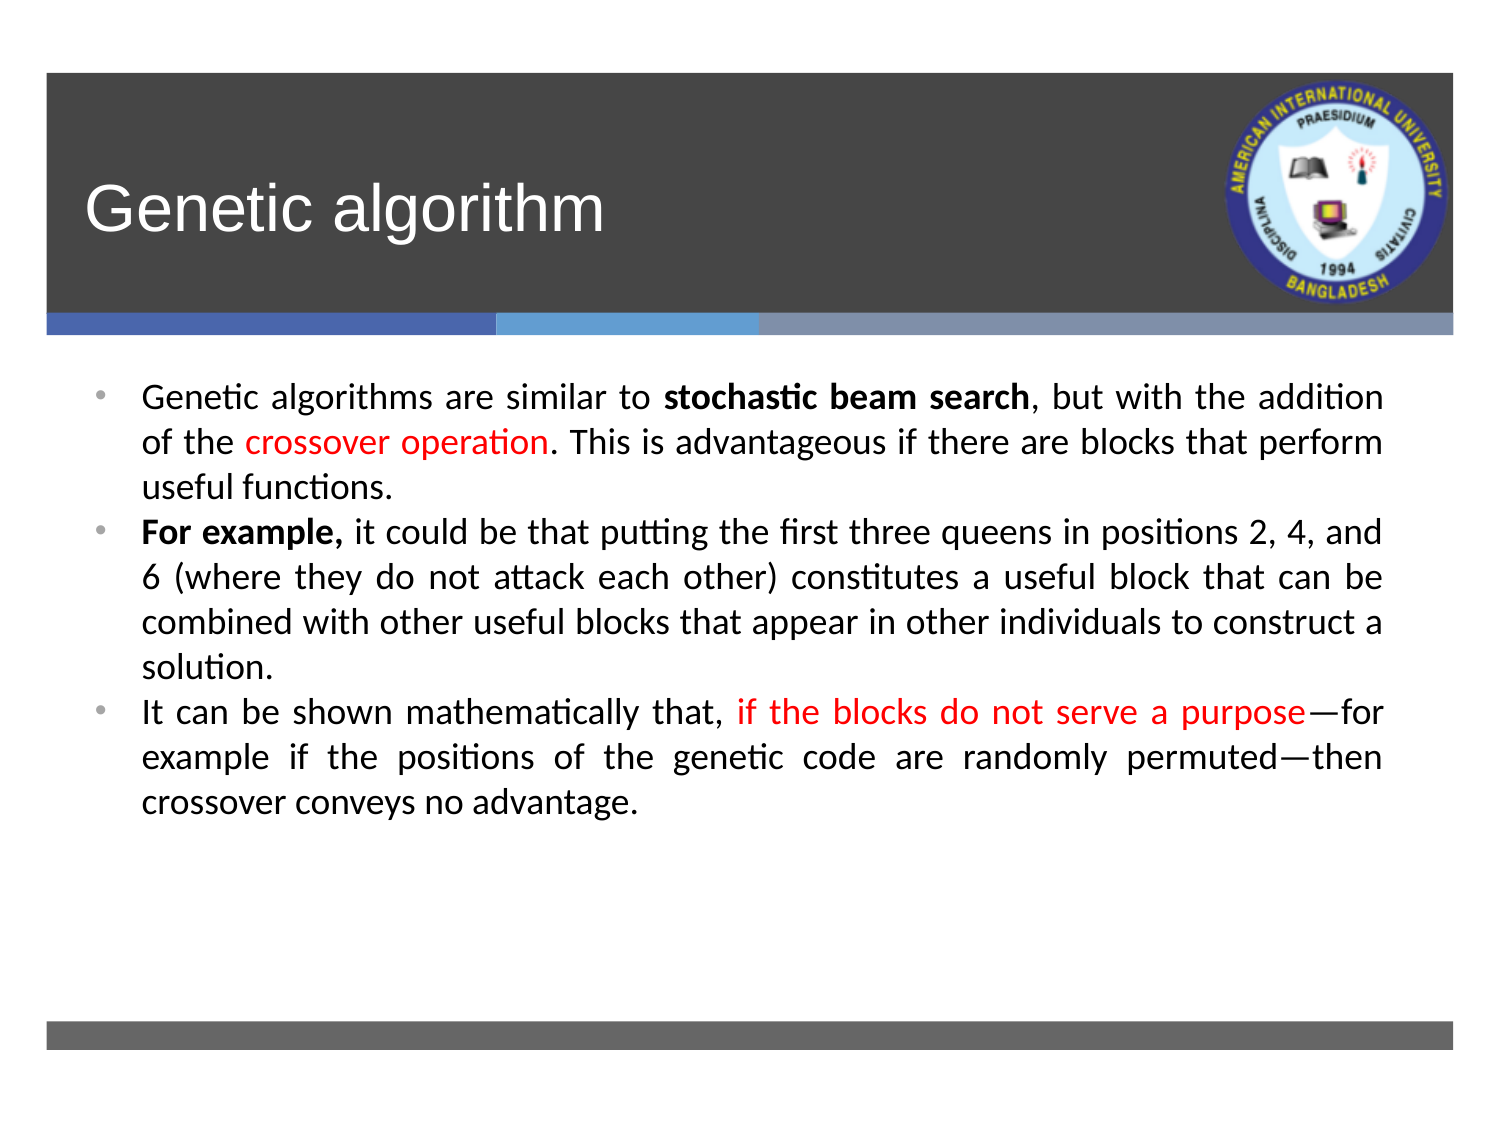

# Genetic algorithm
Genetic algorithms are similar to stochastic beam search, but with the addition of the crossover operation. This is advantageous if there are blocks that perform useful functions.
For example, it could be that putting the first three queens in positions 2, 4, and 6 (where they do not attack each other) constitutes a useful block that can be combined with other useful blocks that appear in other individuals to construct a solution.
It can be shown mathematically that, if the blocks do not serve a purpose—for example if the positions of the genetic code are randomly permuted—then crossover conveys no advantage.